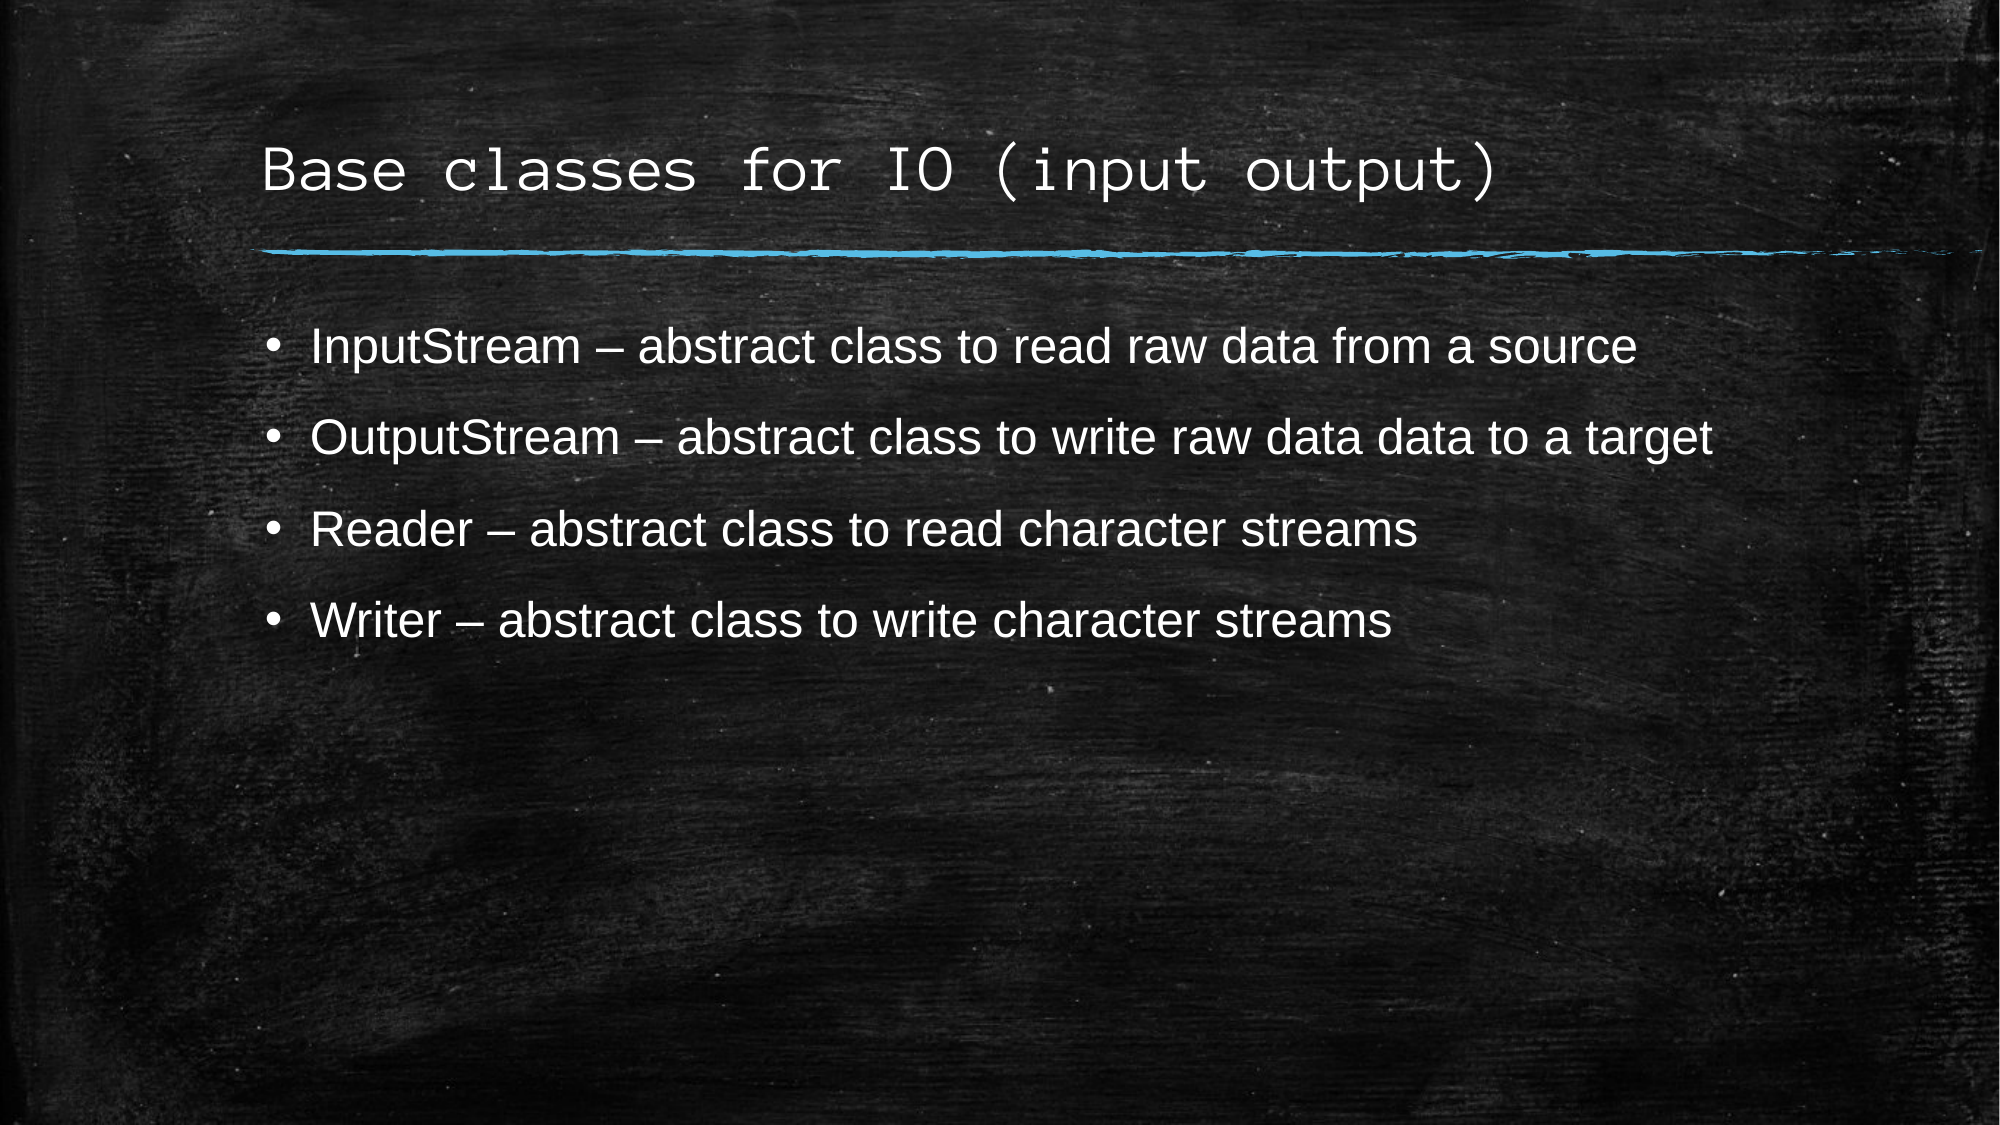

# Base classes for IO (input output)
InputStream – abstract class to read raw data from a source
OutputStream – abstract class to write raw data data to a target
Reader – abstract class to read character streams
Writer – abstract class to write character streams